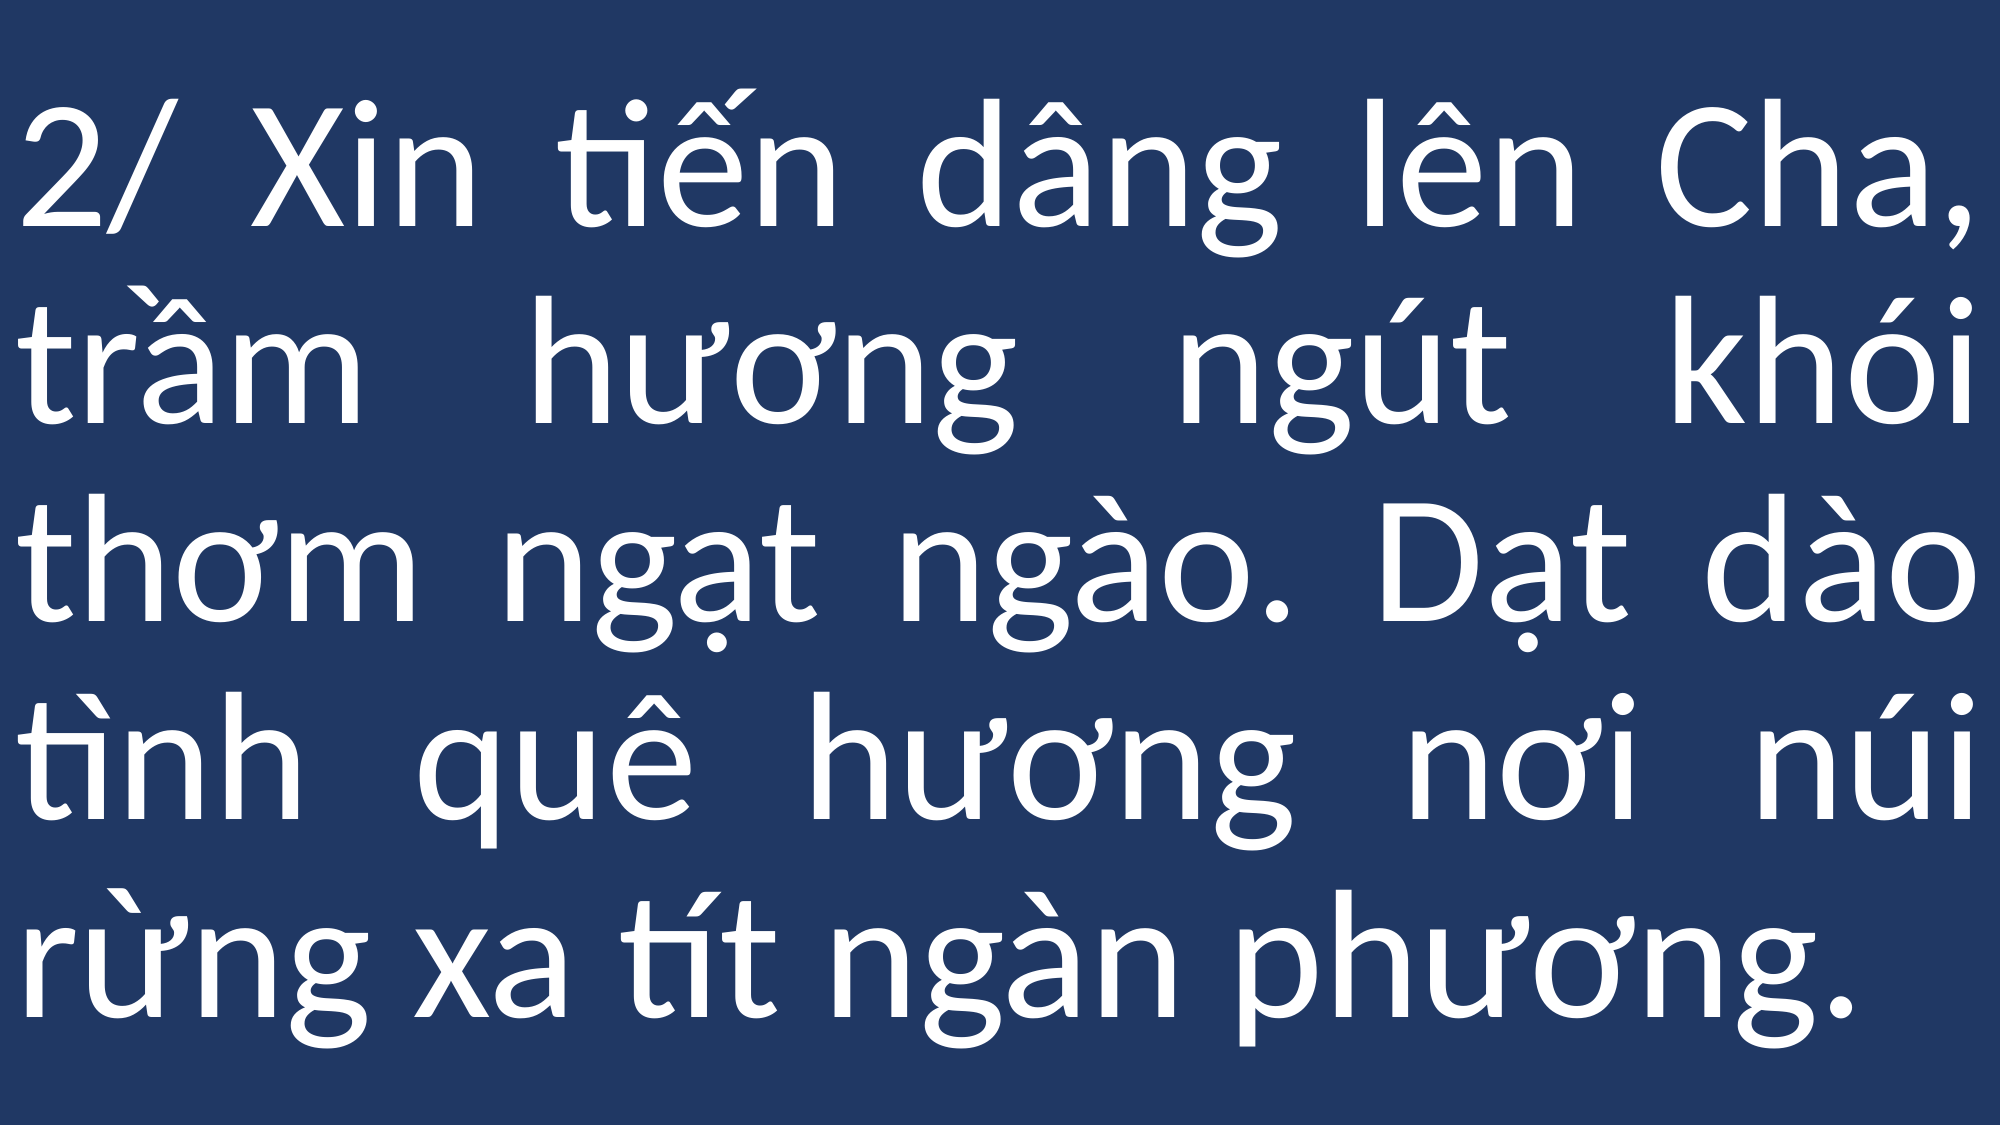

# 2/ Xin tiến dâng lên Cha, trầm hương ngút khói thơm ngạt ngào. Dạt dào tình quê hương nơi núi rừng xa tít ngàn phương.